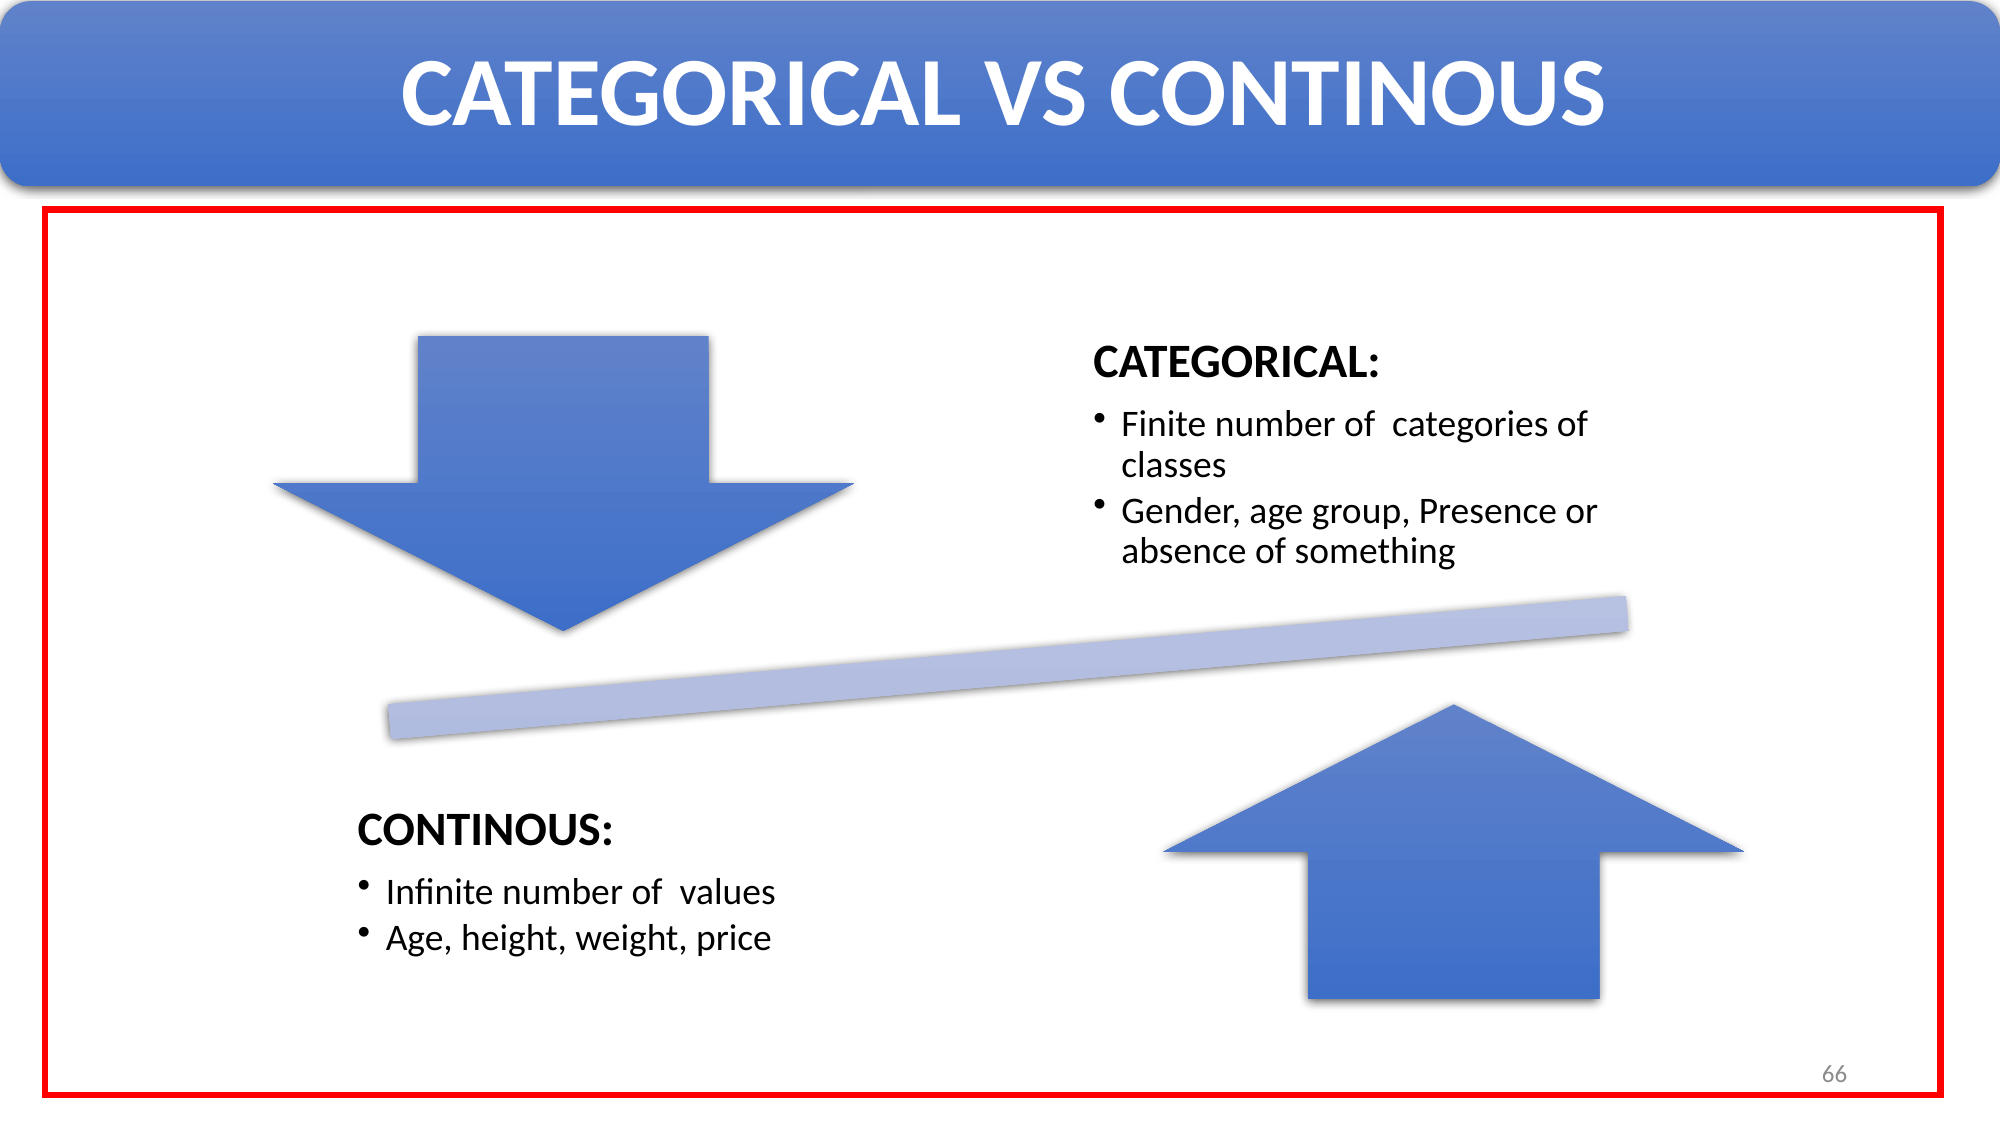

CATEGORICAL VS CONTINOUS

CATEGORICAL:
Finite number of  categories of classes
Gender, age group, Presence or absence of something
CONTINOUS:
Infinite number of  values
Age, height, weight, price
66